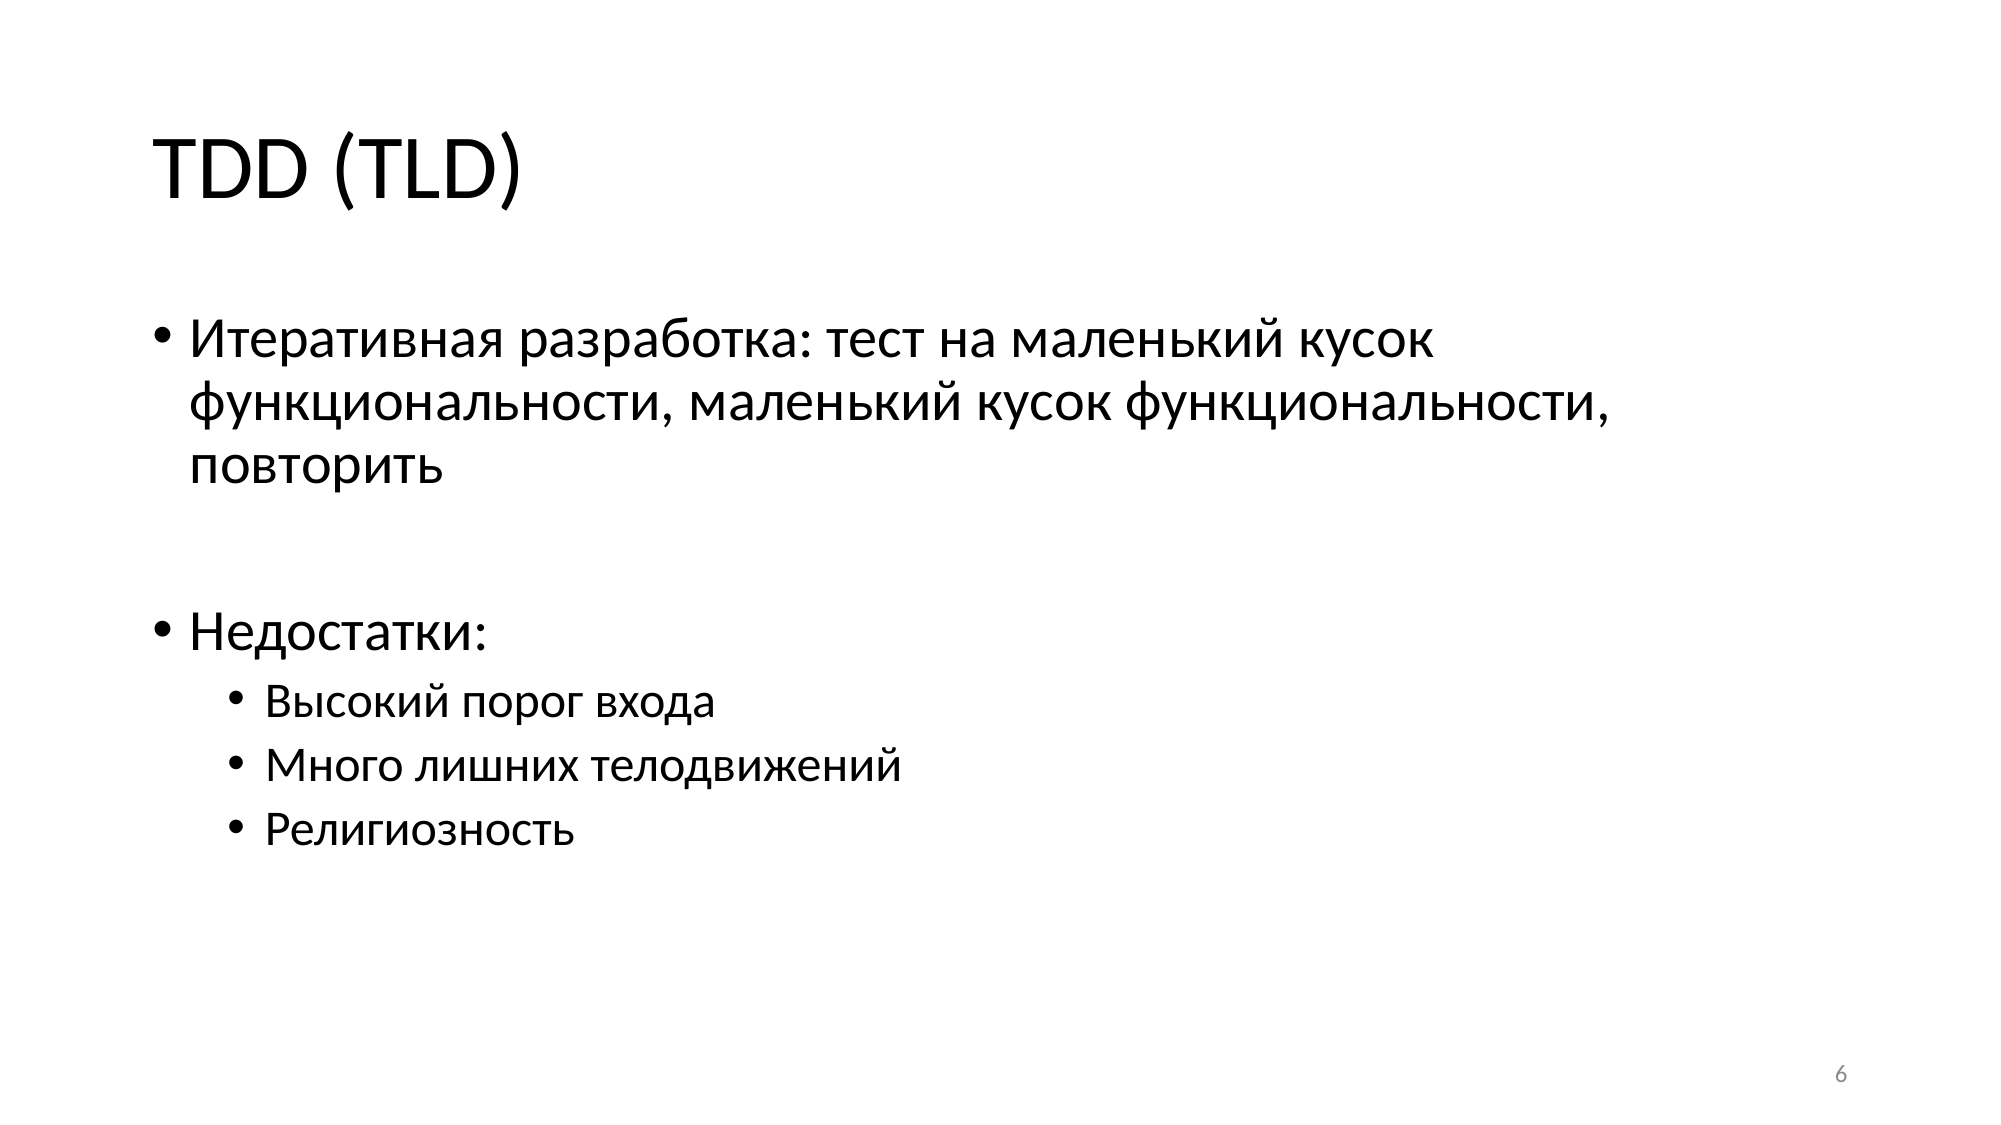

# TDD (TLD)
Итеративная разработка: тест на маленький кусок функциональности, маленький кусок функциональности, повторить

Недостатки:
Высокий порог входа
Много лишних телодвижений
Религиозность

6